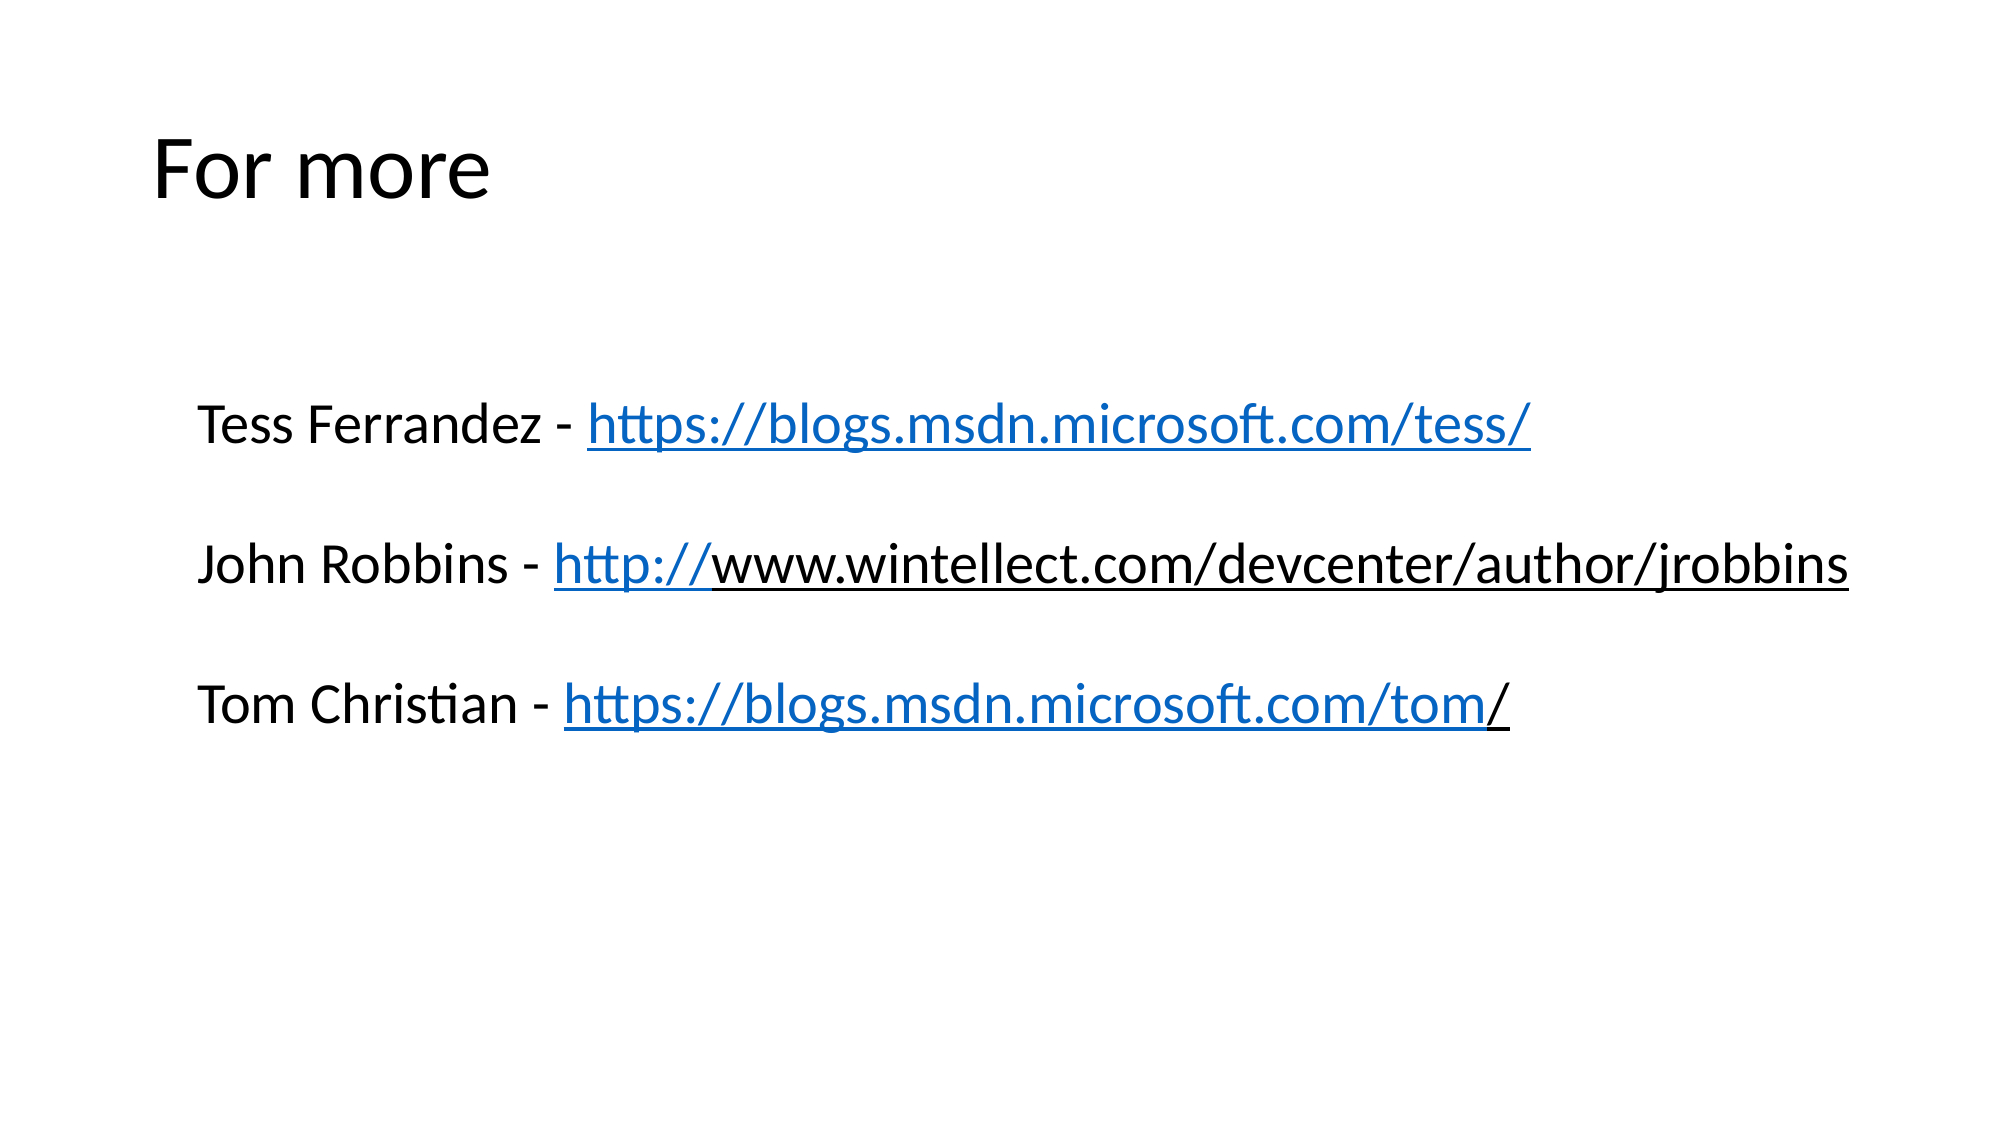

# For more
Tess Ferrandez - https://blogs.msdn.microsoft.com/tess/

John Robbins - http://www.wintellect.com/devcenter/author/jrobbins

Tom Christian - https://blogs.msdn.microsoft.com/tom/